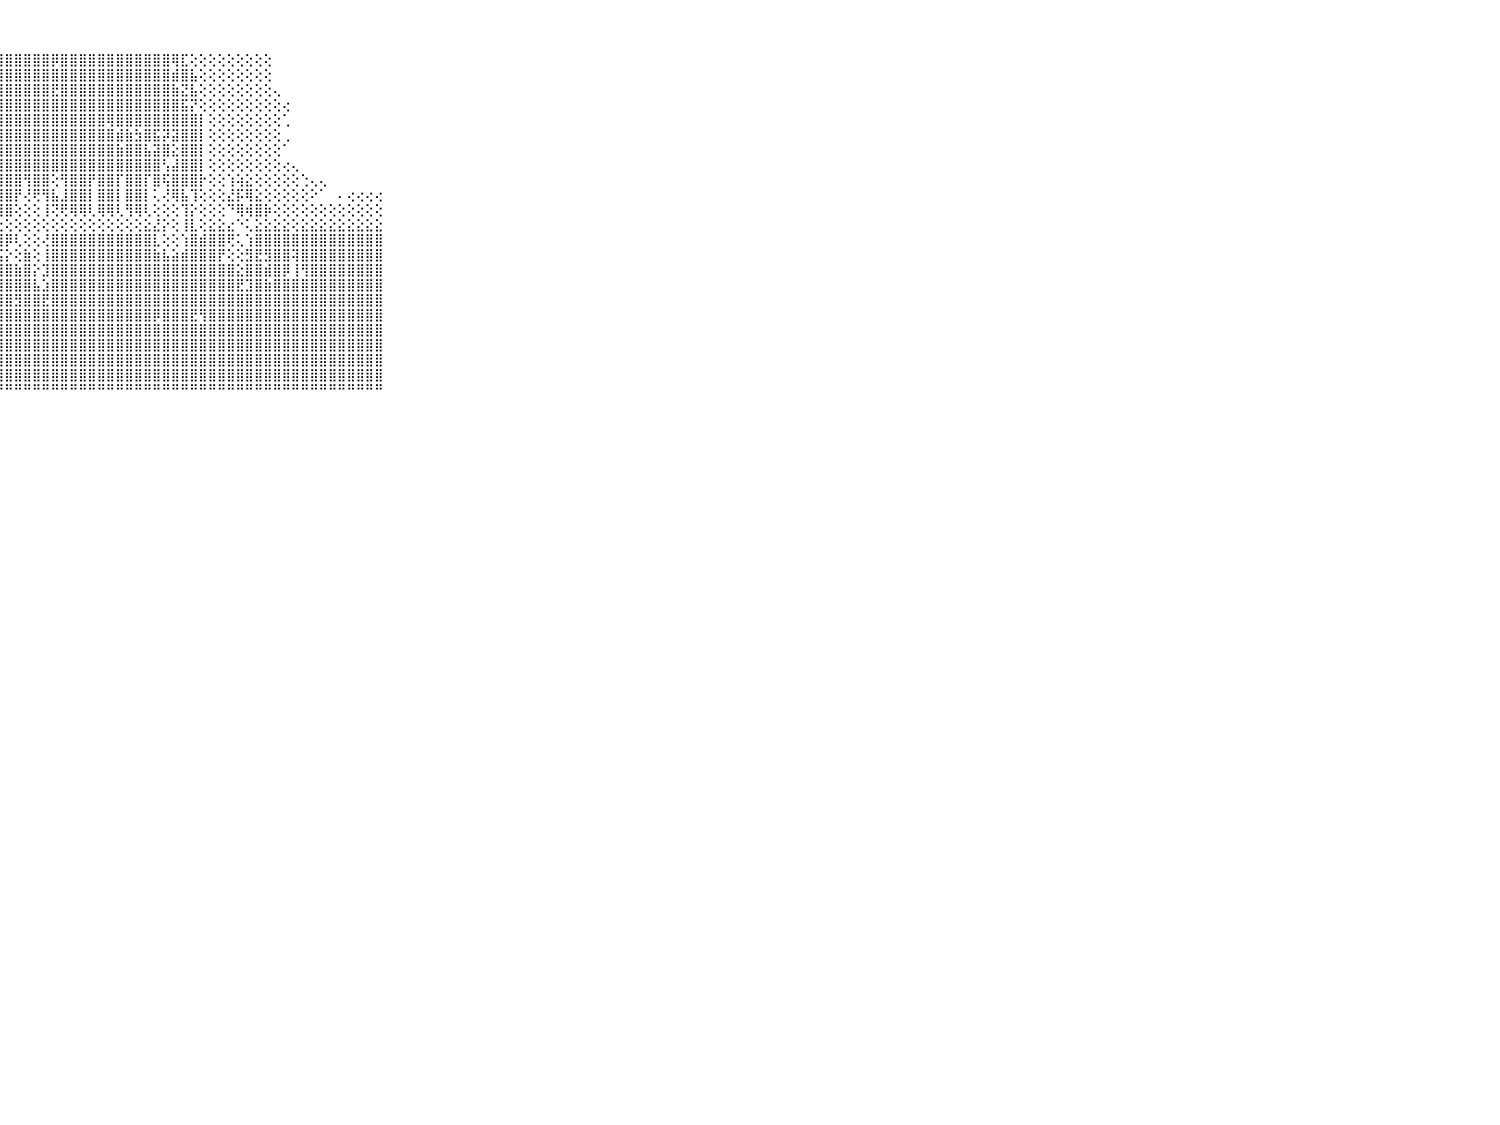

⠀⠀⠀⠀⠀⠀⠀⠀⠀⠀⠀⣿⣿⣿⣿⣿⣿⣿⣿⣿⣿⣿⣿⣿⣿⣿⣿⣿⣿⣿⣿⣿⣿⡿⣿⣿⣿⣿⣿⣿⣿⣿⣿⣿⣿⣿⢿⣏⢕⢕⢕⢕⢕⢕⢕⢕⢕⠀⠀⠀⠀⠀⠀⠀⠀⠀⠀⠀⠀⠀⠀⠀⠀⠀⠀⠀⠀⠀⠀⠀⠀
⠀⠀⠀⠀⠀⠀⠀⠀⠀⠀⠀⣿⣿⣿⣿⣿⣿⣿⣿⣿⣿⣿⣿⣿⣿⣿⣿⣿⣿⣿⣿⣿⣿⣿⣿⣿⣿⣿⣿⣿⣿⣿⣿⣿⣿⣿⣾⣿⣧⢕⢕⢕⢕⢕⢕⢕⢕⠀⠀⠀⠀⠀⠀⠀⠀⠀⠀⠀⠀⠀⠀⠀⠀⠀⠀⠀⠀⠀⠀⠀⠀
⠀⠀⠀⠀⠀⠀⠀⠀⠀⠀⠀⣿⣿⣿⣿⣿⣿⣿⣿⣿⣿⣿⣿⣿⣿⣿⣿⣿⣿⣿⣿⣿⣿⣟⣿⣿⣿⣿⣿⣿⣿⣿⣿⣿⣿⣿⣷⣝⣧⢕⢕⢕⢕⢕⢕⢕⢕⢄⠀⠀⠀⠀⠀⠀⠀⠀⠀⠀⠀⠀⠀⠀⠀⠀⠀⠀⠀⠀⠀⠀⠀
⠀⠀⠀⠀⠀⠀⠀⠀⠀⠀⠀⣿⣿⣿⣿⣿⣿⣿⣿⣿⣿⣿⣿⣿⣿⣿⣿⣿⣿⣿⣿⣿⣿⣿⣿⣿⣿⣿⣿⣿⣿⣿⣿⣿⣿⣿⣿⣯⡝⢕⢕⢕⢕⢕⢕⢕⢕⢕⢔⠀⠀⠀⠀⠀⠀⠀⠀⠀⠀⠀⠀⠀⠀⠀⠀⠀⠀⠀⠀⠀⠀
⠀⠀⠀⠀⠀⠀⠀⠀⠀⠀⠀⢿⣿⣿⣿⣿⣿⣿⣿⣿⣿⣿⣿⣿⣿⣿⣿⣿⣿⣿⣿⣿⣿⣿⣿⣿⣿⣿⣿⢿⣿⣿⣿⣿⣿⣿⣿⣿⣿⡇⢕⢕⢕⢕⢕⢕⢕⢕⢁⠀⠀⠀⠀⠀⠀⠀⠀⠀⠀⠀⠀⠀⠀⠀⠀⠀⠀⠀⠀⠀⠀
⠀⠀⠀⠀⠀⠀⠀⠀⠀⠀⠀⣿⣿⣿⣿⣾⣿⣿⣿⣿⣿⣿⣿⣿⣿⣿⣿⣿⣿⣿⣿⣿⣿⣿⣿⣿⣿⣿⣿⣿⣾⣷⣳⣿⣯⡽⣽⣿⣿⡇⢕⢕⢕⢕⢕⢕⢕⢕⢀⠀⠀⠀⠀⠀⠀⠀⠀⠀⠀⠀⠀⠀⠀⠀⠀⠀⠀⠀⠀⠀⠀
⠀⠀⠀⠀⠀⠀⠀⠀⠀⠀⠀⣿⣿⣿⣿⣿⣿⣿⣿⣿⣿⣿⣿⣿⣿⣿⣿⣿⣿⣿⣿⣿⣿⣿⣿⣿⣿⣿⣿⣿⣷⣿⣿⣧⣽⣿⣕⣿⣿⡇⢕⢕⢕⢕⢕⢕⢕⢕⠁⠀⠀⠀⠀⠀⠀⠀⠀⠀⠀⠀⠀⠀⠀⠀⠀⠀⠀⠀⠀⠀⠀
⠀⠀⠀⠀⠀⠀⠀⠀⠀⠀⠀⣿⣿⣿⣿⣿⣿⣿⣿⣿⡿⢾⣿⣿⣿⣿⣿⣿⣿⣿⣿⣿⣿⣿⣿⣿⣿⣿⣿⣿⣿⣿⣿⣿⣿⢣⣼⣿⣿⡇⢕⢕⢕⢕⢕⢕⢕⢕⢔⢄⠀⠀⠀⠀⠀⠀⠀⠀⠀⠀⠀⠀⠀⠀⠀⠀⠀⠀⠀⠀⠀
⠀⠀⠀⠀⠀⠀⠀⠀⠀⠀⠀⣿⣿⣿⣿⡟⣿⣿⣿⣿⢕⢺⣿⣿⣿⡿⣿⣿⣿⣿⢻⣿⣿⢕⢻⣿⣿⡟⣿⣿⡏⣿⣿⡏⣿⢯⣿⣿⣿⡗⢕⢕⢱⢵⣕⢕⢕⢕⢕⢕⢑⢄⢄⠀⠀⠀⠀⠀⠀⠀⠀⠀⠀⠀⠀⠀⠀⠀⠀⠀⠀
⠀⠀⠀⠀⠀⠀⠀⠀⠀⠀⠀⣹⣿⣿⣿⡇⣻⣿⣿⣿⢕⢸⣿⣿⣿⡧⣿⣿⣿⡟⢜⢟⢻⣧⣸⣿⣿⡇⣿⣿⡇⣿⣿⡇⢅⢜⢿⣧⢹⢕⢕⢕⣜⡯⢿⣕⢕⢕⢕⢕⢕⠕⠁⠀⠄⢔⢔⢔⢔⠀⠀⠀⠀⠀⠀⠀⠀⠀⠀⠀⠀
⠀⠀⠀⠀⠀⠀⠀⠀⠀⠀⠀⢸⣿⡿⢿⢇⢹⣿⣿⣿⢕⢕⢿⣿⣿⢇⢿⣿⣿⢕⢕⢕⢸⢝⢟⢿⢿⢇⢿⢿⢇⢻⢿⢇⢕⢕⢕⢹⡕⢕⢕⢕⠙⢿⢾⣿⡷⢕⢕⢕⢕⢕⢕⢕⢕⢕⢕⢕⢕⠀⠀⠀⠀⠀⠀⠀⠀⠀⠀⠀⠀
⠀⠀⠀⠀⠀⠀⠀⠀⠀⠀⠀⢕⢕⢕⢕⢕⢕⢕⢕⢕⢕⢕⢕⢕⢕⢕⢕⢕⢕⢕⢕⢕⢕⢕⢕⢕⢕⢕⢕⢕⢕⢕⢕⣕⣜⡕⢕⢸⣇⢕⣕⣕⣔⠑⢅⣕⣕⣕⣕⢕⣕⣕⣕⣕⣕⣕⣕⣕⣕⠀⠀⠀⠀⠀⠀⠀⠀⠀⠀⠀⠀
⠀⠀⠀⠀⠀⠀⠀⠀⠀⠀⠀⣷⣷⣷⣷⣷⣷⣷⣷⣷⣷⣷⣾⣿⣿⣿⣿⣿⡿⢇⢕⢕⢜⣿⣿⣿⣿⣿⣿⣿⣿⣿⣿⣿⣇⢕⢕⢱⣿⣾⣿⣿⢟⢅⢱⣿⣿⣿⣿⣿⣿⣿⣿⣿⣿⣿⣿⣿⣿⠀⠀⠀⠀⠀⠀⠀⠀⠀⠀⠀⠀
⠀⠀⠀⠀⠀⠀⠀⠀⠀⠀⠀⣿⣿⣿⣿⣿⣿⣿⣿⣿⣿⣿⣿⣿⣿⣿⣿⣯⡕⢕⣷⢕⢸⣿⣿⣿⣿⣿⣿⣿⣿⣿⣿⣿⣷⣧⣵⣾⣿⣿⣿⡟⢕⢕⣻⣟⣻⣿⣿⢽⣿⣿⣿⣿⣿⣿⣿⣿⣿⠀⠀⠀⠀⠀⠀⠀⠀⠀⠀⠀⠀
⠀⠀⠀⠀⠀⠀⠀⠀⠀⠀⠀⣿⣿⣿⣿⣿⣿⣿⣿⣿⣿⣿⣿⣿⣿⣿⣿⣿⣿⣷⣿⡕⣹⣿⣿⣿⣿⣿⣿⣿⣿⣿⣿⣿⣿⣿⣿⣿⣿⣿⣿⣿⣿⣕⣿⣿⣾⣿⡿⢸⢻⣿⣿⣿⣿⣿⣿⣿⣿⠀⠀⠀⠀⠀⠀⠀⠀⠀⠀⠀⠀
⠀⠀⠀⠀⠀⠀⠀⠀⠀⠀⠀⣿⣿⣿⣿⣿⣿⣿⣿⣿⣿⣿⣿⣿⣿⣿⣿⣿⣿⣿⣿⣧⣱⣿⣿⣿⣿⣿⣿⣿⣿⣿⣿⣿⣿⣿⣿⣿⣿⣿⣿⣿⣿⣟⣹⣿⣷⣿⣿⣿⣿⣿⣿⣿⣿⣿⣿⣿⣿⠀⠀⠀⠀⠀⠀⠀⠀⠀⠀⠀⠀
⠀⠀⠀⠀⠀⠀⠀⠀⠀⠀⠀⣿⣿⣿⣿⣿⣿⣿⣿⣿⣿⣿⣿⣿⣿⣿⣿⣿⣿⣻⣿⣿⣟⣿⣿⣿⣿⣿⣿⣿⣿⣿⣿⣿⣿⣿⣿⣿⣿⣿⣿⣿⣿⣿⣿⣿⣿⣿⣿⣿⣿⣿⣿⣿⣿⣿⣿⣿⣿⠀⠀⠀⠀⠀⠀⠀⠀⠀⠀⠀⠀
⠀⠀⠀⠀⠀⠀⠀⠀⠀⠀⠀⣿⣿⣿⣿⣿⣿⣿⣿⣿⣿⣿⣿⣿⣿⣿⣿⣿⣿⣿⣿⣿⣿⣿⣿⣿⣿⣿⣿⣿⣿⣿⣿⣿⡿⣿⣿⣿⣟⢻⣿⣿⣿⣿⣿⣿⣿⣿⣿⣿⣿⣿⣿⣿⣿⣿⣿⣿⣿⠀⠀⠀⠀⠀⠀⠀⠀⠀⠀⠀⠀
⠀⠀⠀⠀⠀⠀⠀⠀⠀⠀⠀⣿⣿⣿⣿⣿⣿⣿⣿⣿⣿⣿⣿⣿⣿⣿⣿⣿⣿⣿⣿⣿⣿⣿⣿⣿⣿⣿⣿⣿⣿⣿⣿⣿⣿⣿⣿⣿⣿⣿⣿⣿⣿⣿⣿⣿⣿⣿⣿⣿⣿⣿⣿⣿⣿⣿⣿⣿⣿⠀⠀⠀⠀⠀⠀⠀⠀⠀⠀⠀⠀
⠀⠀⠀⠀⠀⠀⠀⠀⠀⠀⠀⣿⣿⣿⣿⣿⣿⣿⣿⣿⣿⣿⣿⣿⣿⣿⣿⣿⣿⣿⣿⣿⣿⣿⣿⣿⣿⣿⣿⣿⣿⣿⣿⣿⣿⣿⣿⣿⣿⣿⣿⣿⣿⣿⣿⣿⣿⣿⣿⣿⣿⣿⣿⣿⣿⣿⣿⣿⣿⠀⠀⠀⠀⠀⠀⠀⠀⠀⠀⠀⠀
⠀⠀⠀⠀⠀⠀⠀⠀⠀⠀⠀⣿⣿⣿⣿⣿⣿⣿⣿⣿⣿⣿⣿⣿⣿⣿⣿⣿⣿⣿⣿⣿⣿⣿⣿⣿⣿⣿⣿⣿⣿⣿⣿⣿⣿⣿⣿⣿⣿⣿⣿⣿⣿⣿⣿⣿⣿⣿⣿⣿⣿⣿⣿⣿⣿⣿⣿⣿⣿⠀⠀⠀⠀⠀⠀⠀⠀⠀⠀⠀⠀
⠀⠀⠀⠀⠀⠀⠀⠀⠀⠀⠀⣿⣿⣿⣿⣿⣿⣿⣿⣿⣿⣿⣿⣿⣿⣿⣿⣿⣿⣿⣿⣿⣿⣿⣿⣿⣿⣿⣿⣿⣿⣿⣿⣿⣿⣿⣿⣿⣿⣿⣿⣿⣿⣿⣿⣿⣿⣿⣿⣿⣿⣿⣿⣿⣿⣿⣿⣿⣿⠀⠀⠀⠀⠀⠀⠀⠀⠀⠀⠀⠀
⠀⠀⠀⠀⠀⠀⠀⠀⠀⠀⠀⠛⠛⠛⠛⠛⠛⠛⠛⠛⠛⠛⠛⠛⠛⠛⠛⠛⠛⠛⠛⠛⠛⠛⠛⠛⠛⠛⠛⠛⠛⠛⠛⠛⠛⠛⠛⠛⠛⠛⠛⠛⠛⠛⠛⠛⠛⠛⠛⠛⠛⠛⠛⠛⠛⠛⠛⠛⠛⠀⠀⠀⠀⠀⠀⠀⠀⠀⠀⠀⠀